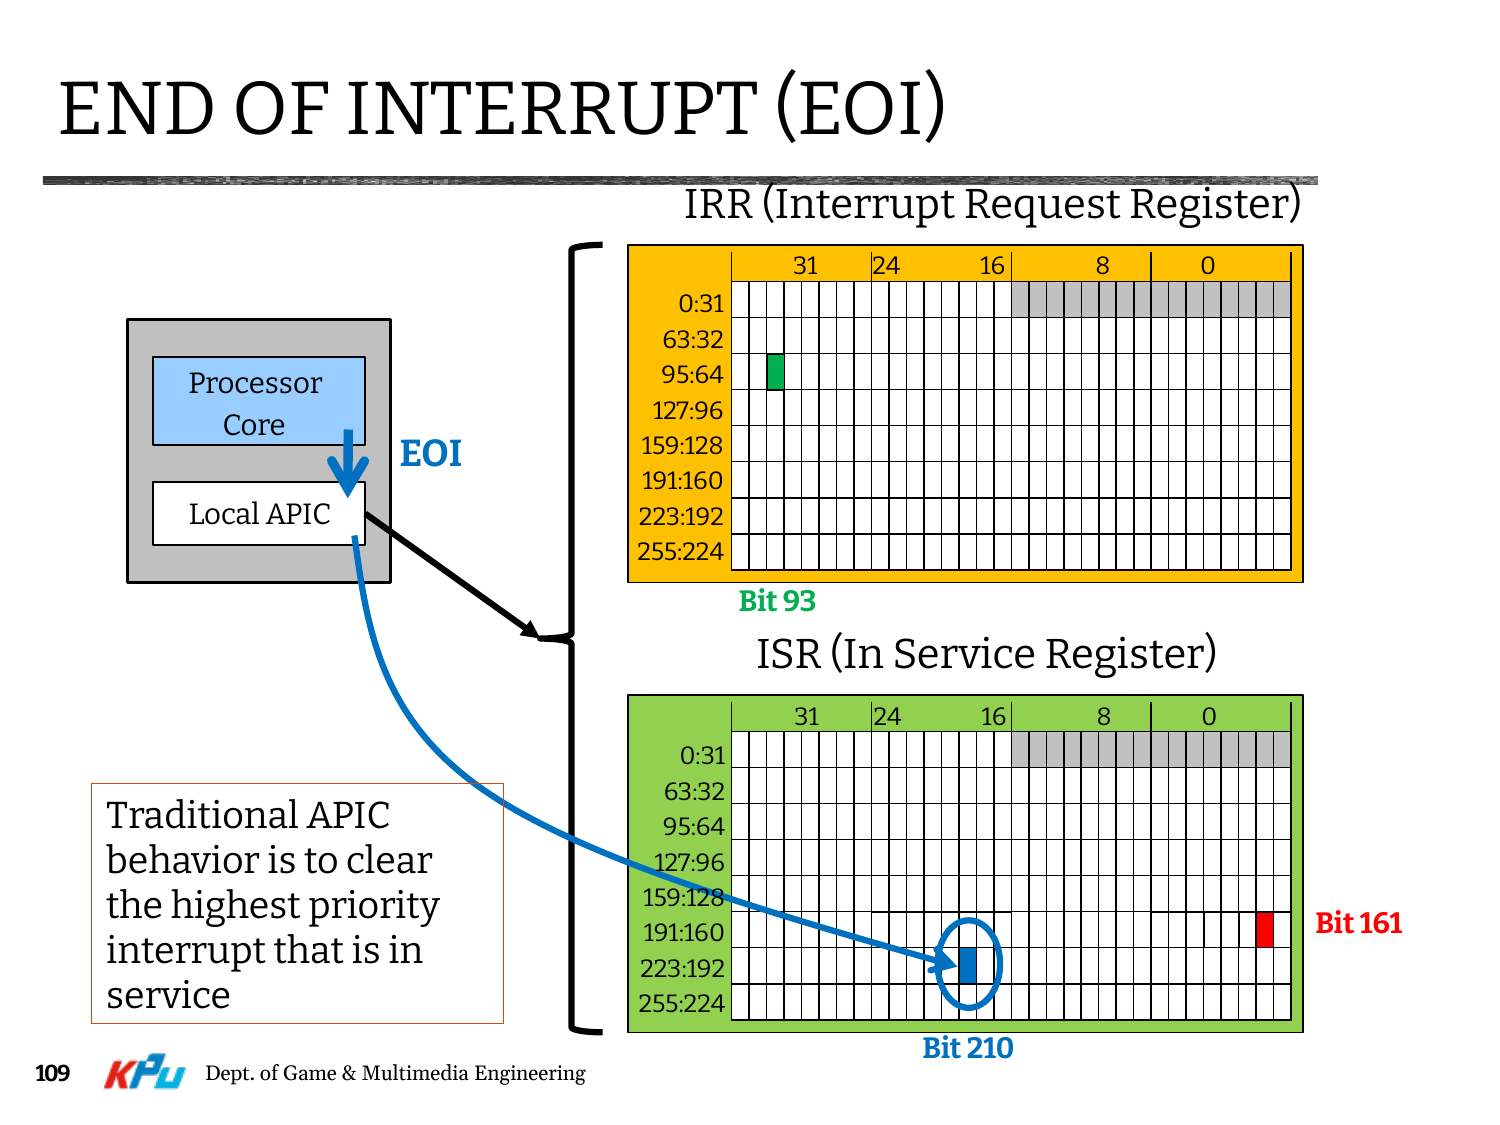

# End Of Interrupt (EOI)

IRR (Interrupt Request Register)
31           24                16                  8                  0

0:31
63:32
95:64
127:96
159:128
191:160
223:192
255:224

Processor
Core

EOI

Local APIC

Bit 93

ISR (In Service Register)
31           24                16                  8                  0

0:31
63:32
95:64
127:96
159:128
191:160
223:192
255:224

Traditional APIC behavior is to clear the highest priority interrupt that is in service

Bit 161

Bit 210

109
Dept. of Game & Multimedia Engineering